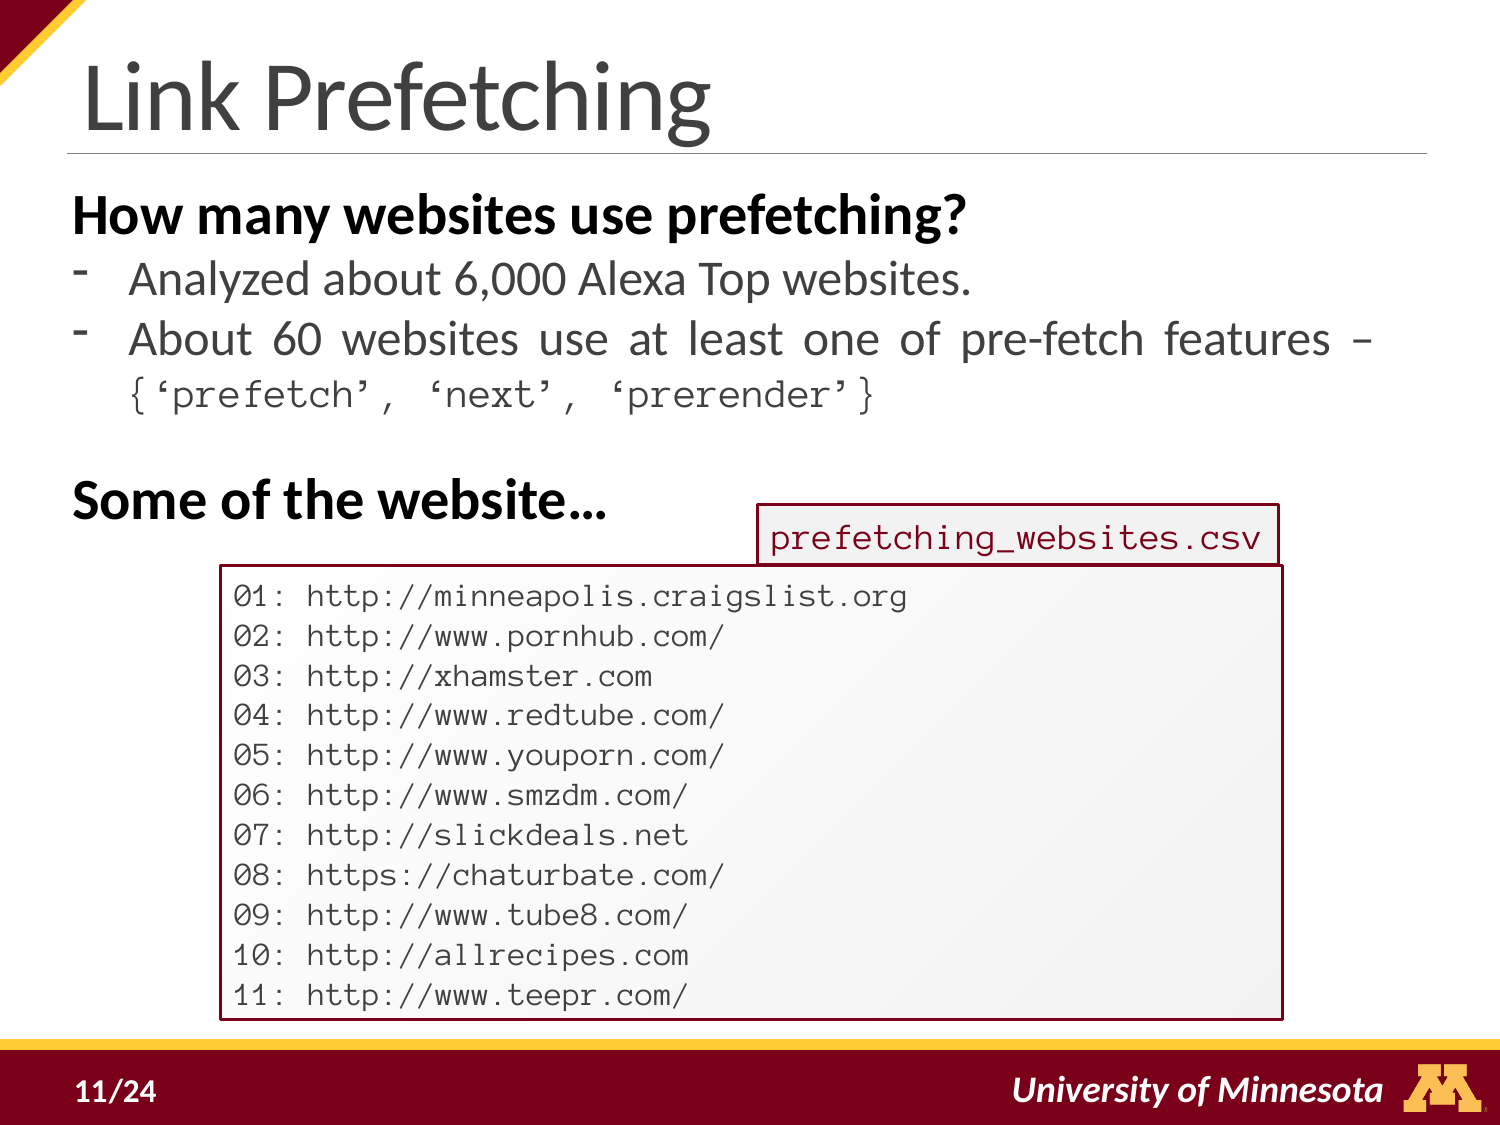

Link Prefetching
How many websites use prefetching?
Analyzed about 6,000 Alexa Top websites.
About 60 websites use at least one of pre-fetch features –   {‘prefetch’, ‘next’, ‘prerender’}

Some of the website…

prefetching_websites.csv
01: http://minneapolis.craigslist.org
02: http://www.pornhub.com/
03: http://xhamster.com
04: http://www.redtube.com/
05: http://www.youporn.com/
06: http://www.smzdm.com/
07: http://slickdeals.net
08: https://chaturbate.com/
09: http://www.tube8.com/
10: http://allrecipes.com
11: http://www.teepr.com/
11